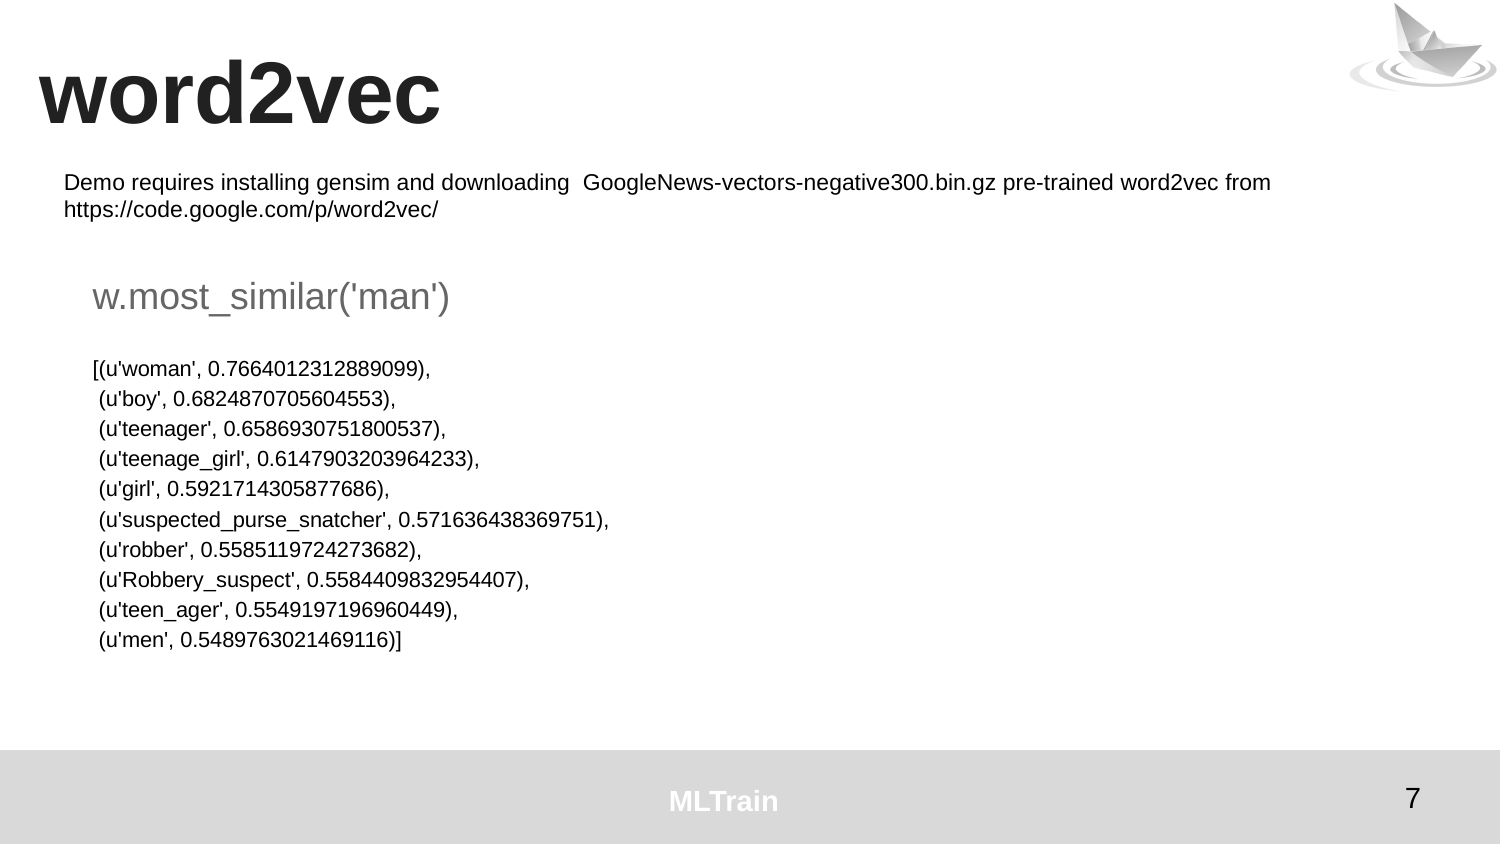

# word2vec
Demo requires installing gensim and downloading  GoogleNews-vectors-negative300.bin.gz pre-trained word2vec from https://code.google.com/p/word2vec/

w.most_similar('man')
[(u'woman', 0.7664012312889099),
 (u'boy', 0.6824870705604553),
 (u'teenager', 0.6586930751800537),
 (u'teenage_girl', 0.6147903203964233),
 (u'girl', 0.5921714305877686),
 (u'suspected_purse_snatcher', 0.571636438369751),
 (u'robber', 0.5585119724273682),
 (u'Robbery_suspect', 0.5584409832954407),
 (u'teen_ager', 0.5549197196960449),
 (u'men', 0.5489763021469116)]

7